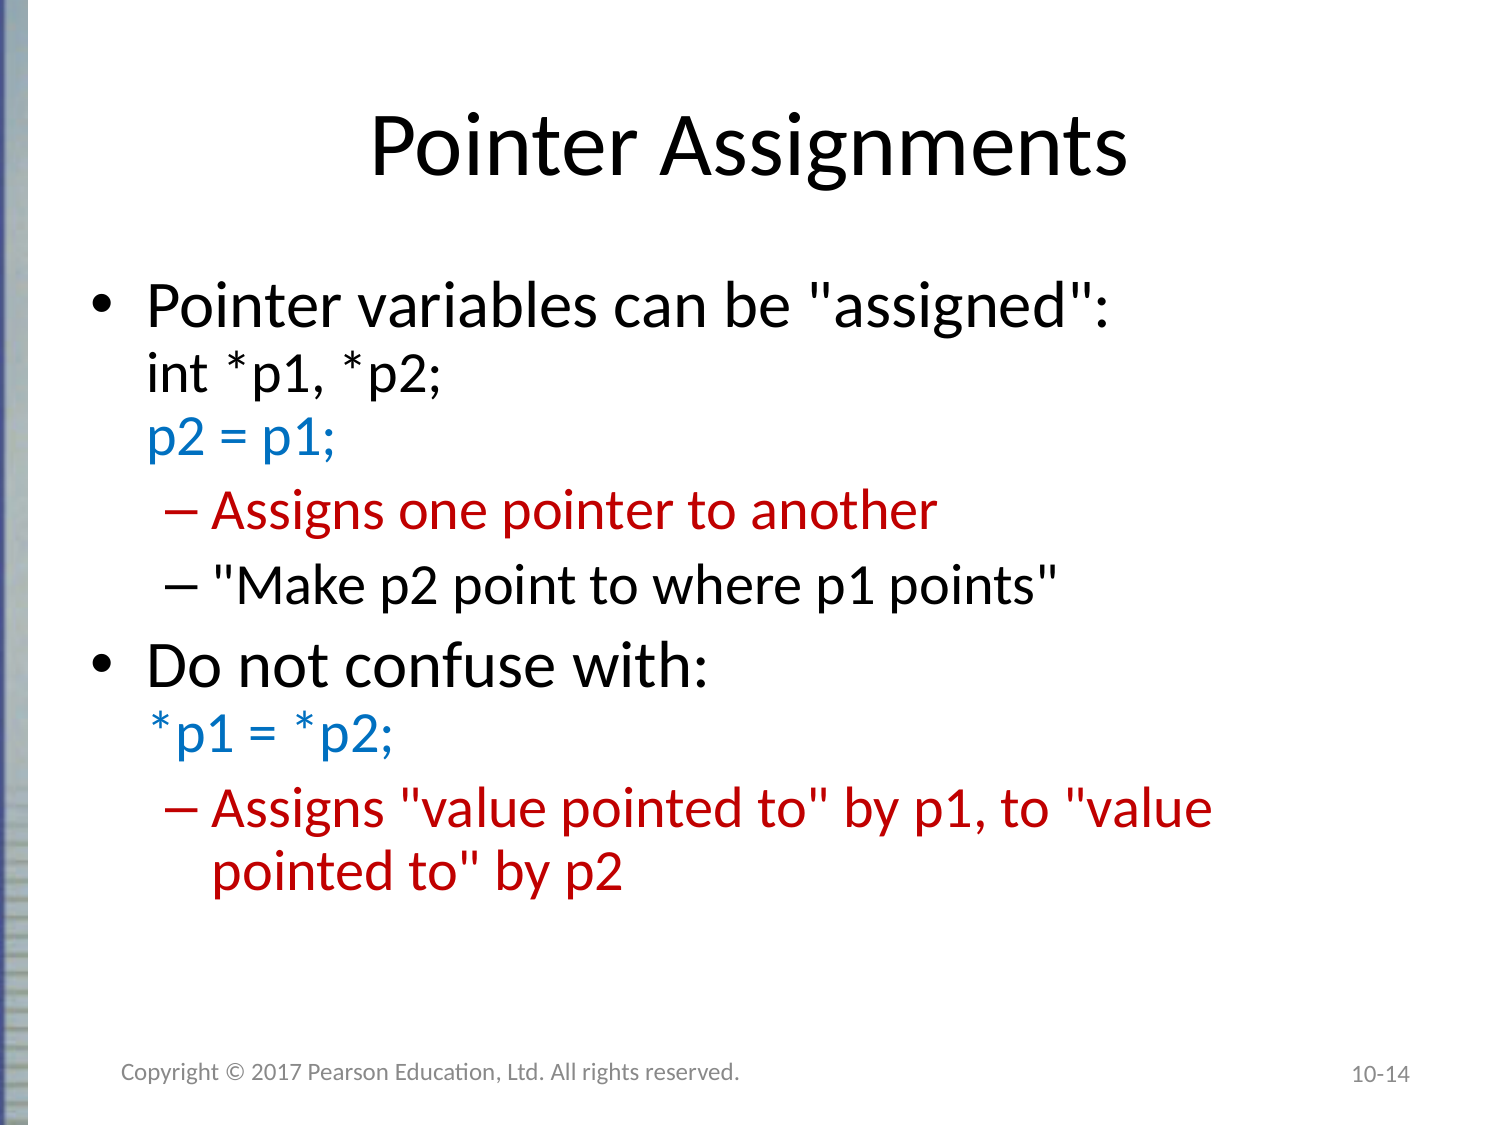

# Pointer Assignments
Pointer variables can be "assigned":
int *p1, *p2;
p2 = p1;
Assigns one pointer to another
"Make p2 point to where p1 points"
Do not confuse with:
*p1 = *p2;
Assigns "value pointed to" by p1, to "value
pointed to" by p2
Copyright © 2017 Pearson Education, Ltd. All rights reserved.
10-14